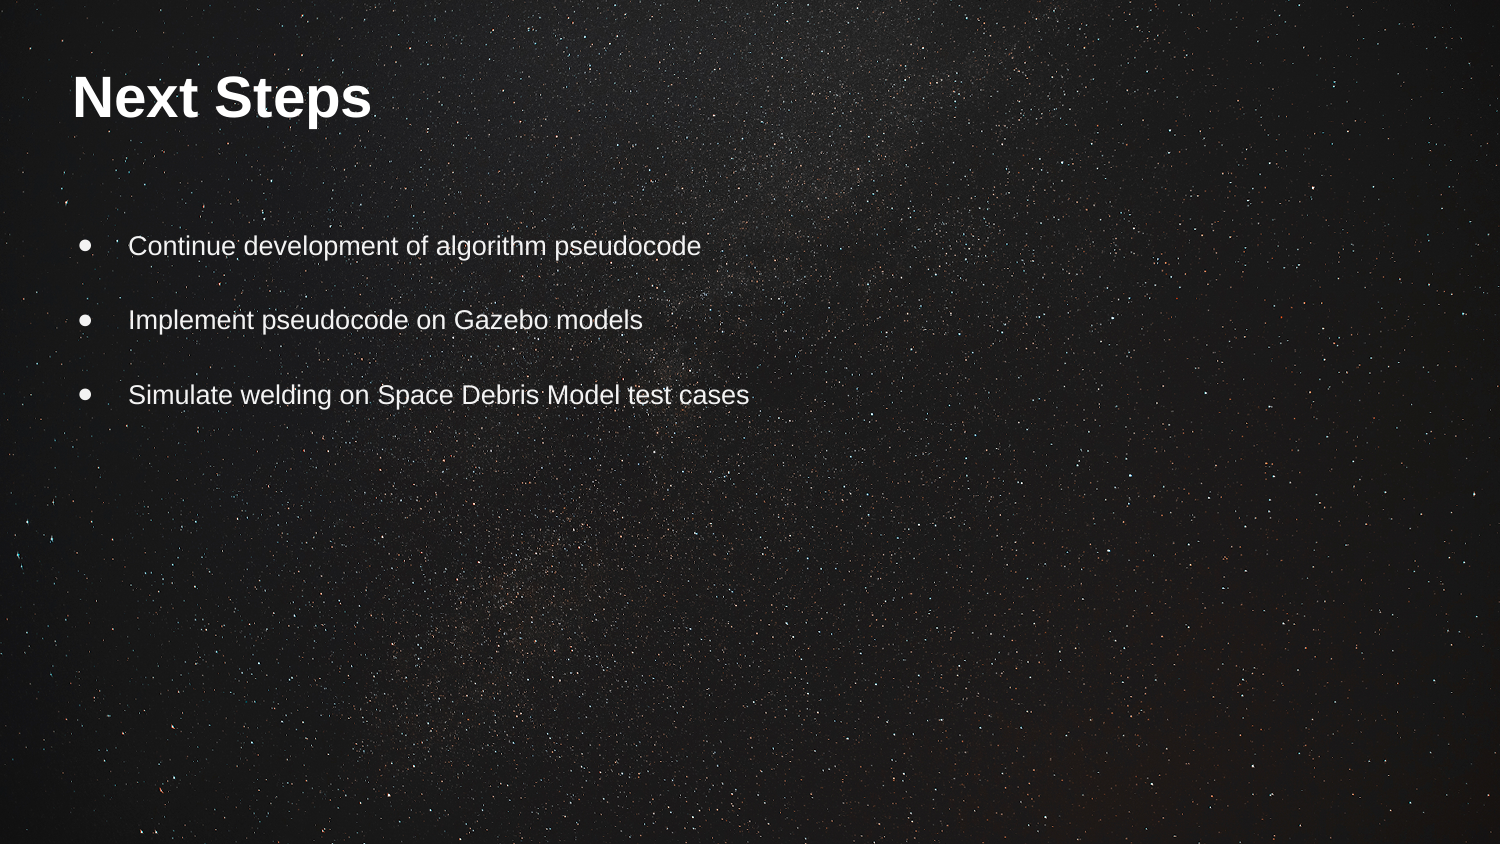

Next Steps
Continue development of algorithm pseudocode

Implement pseudocode on Gazebo models

Simulate welding on Space Debris Model test cases